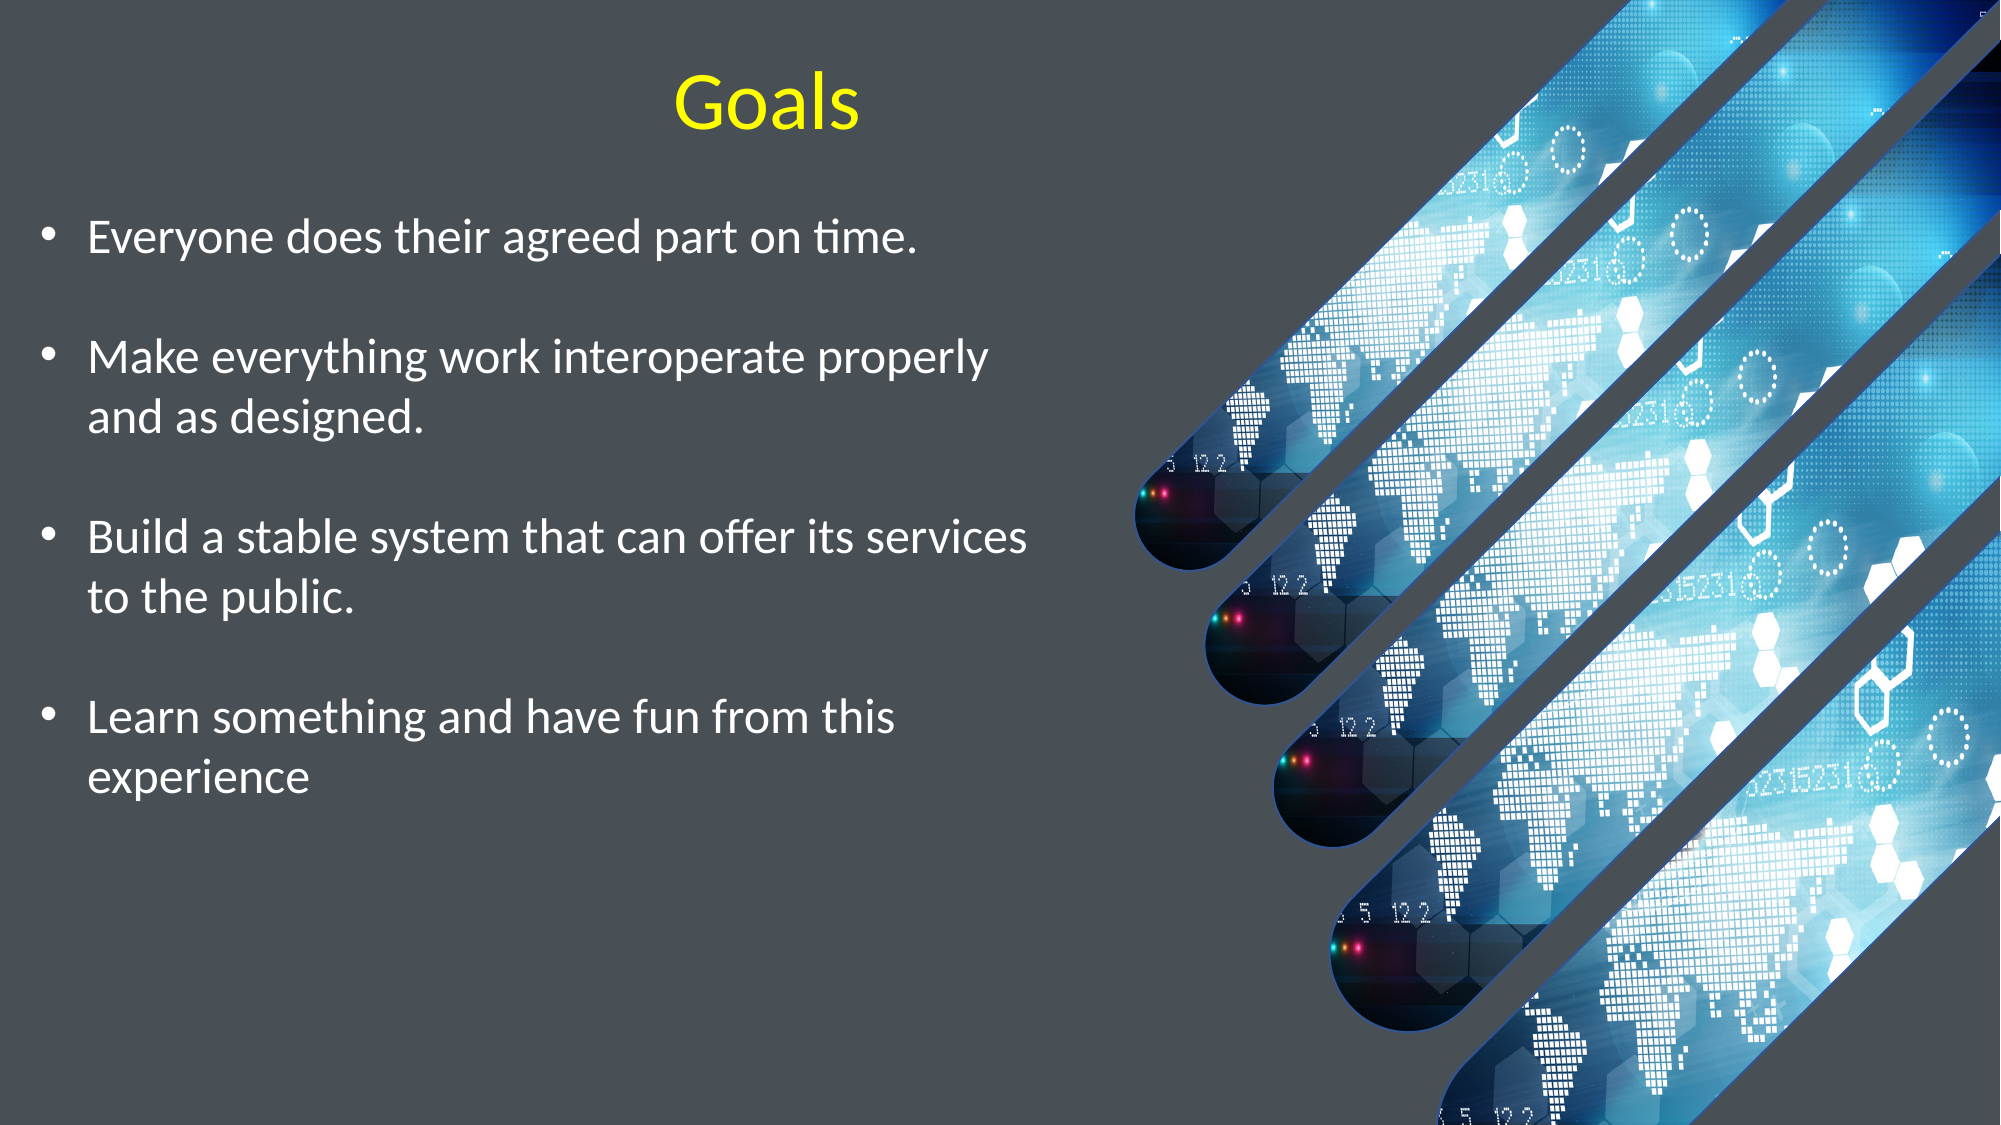

Goals

Everyone does their agreed part on time.

Make everything work interoperate properly and as designed.

Build a stable system that can offer its services to the public.

Learn something and have fun from this experience